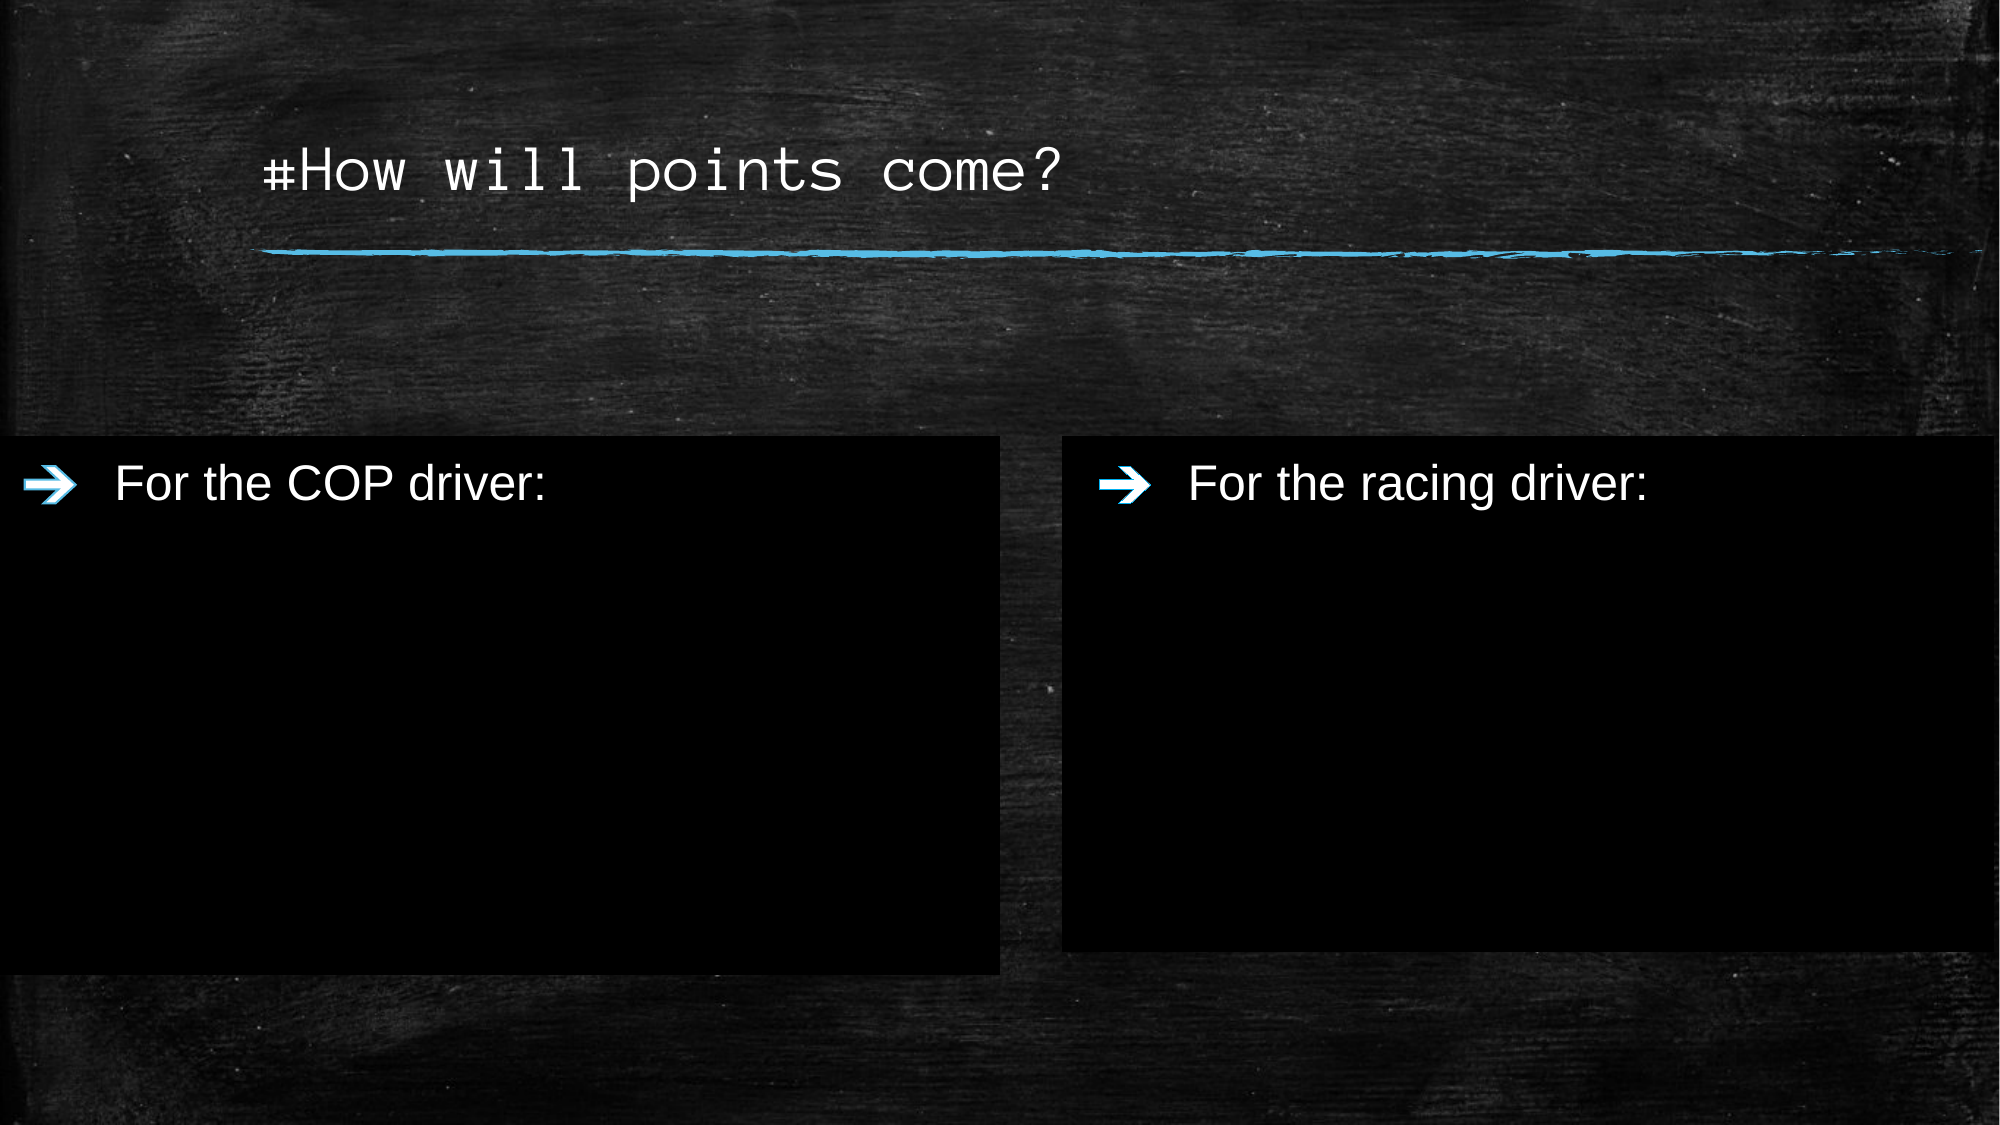

# #How will points come?
| How many racers got busted by Firing Side clash How much second he stayed on the track |
| --- |
| How many polices got smashed by Side clash How much second he stayed on the track How much he applied nos |
| --- |
For the COP driver:
For the racing driver: